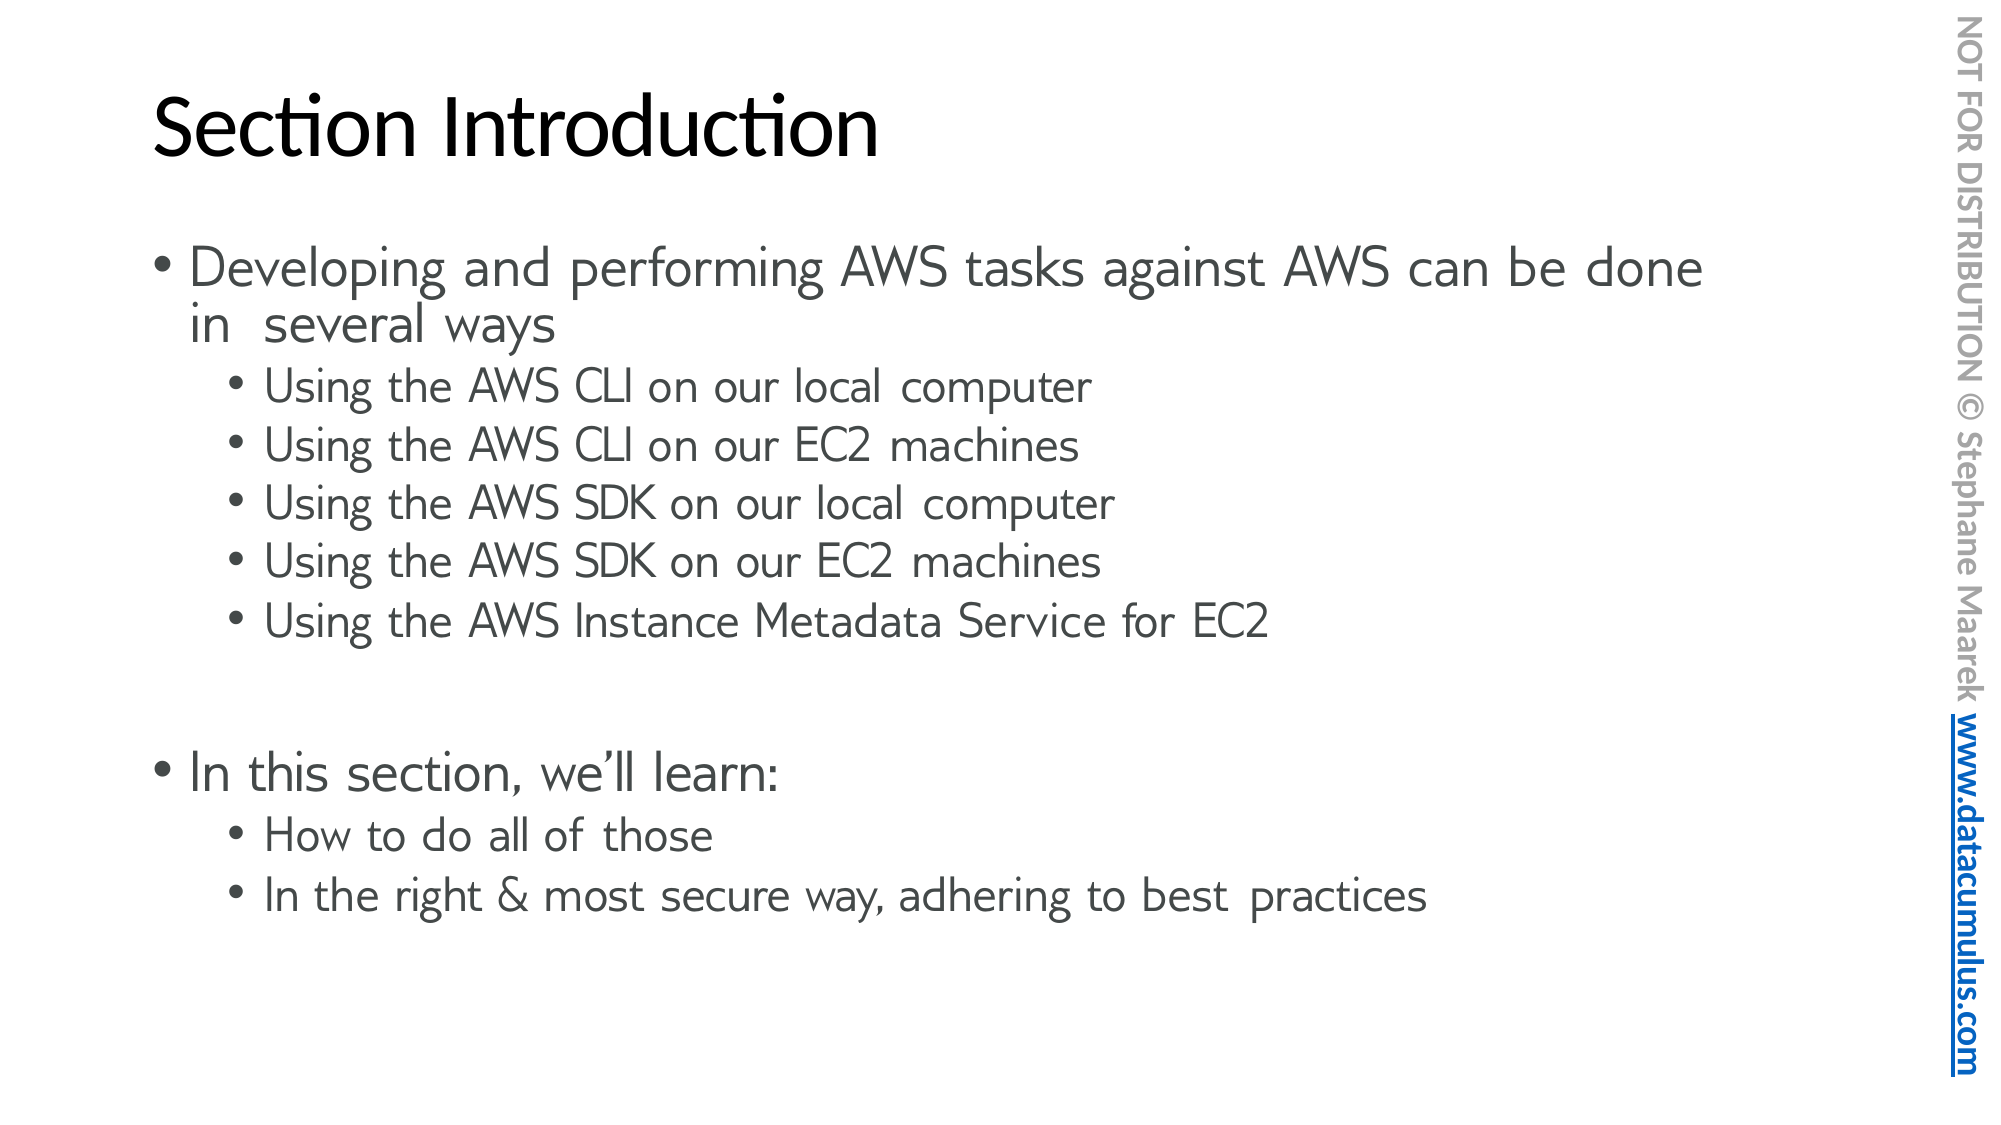

NOT FOR DISTRIBUTION © Stephane Maarek www.datacumulus.com
# Section Introduction
Developing and performing AWS tasks against AWS can be done in  several ways
Using the AWS CLI on our local computer
Using the AWS CLI on our EC2 machines
Using the AWS SDK on our local computer
Using the AWS SDK on our EC2 machines
Using the AWS Instance Metadata Service for EC2

In this section, we’ll learn:
How to do all of those
In the right & most secure way, adhering to best practices
© Stephane Maarek